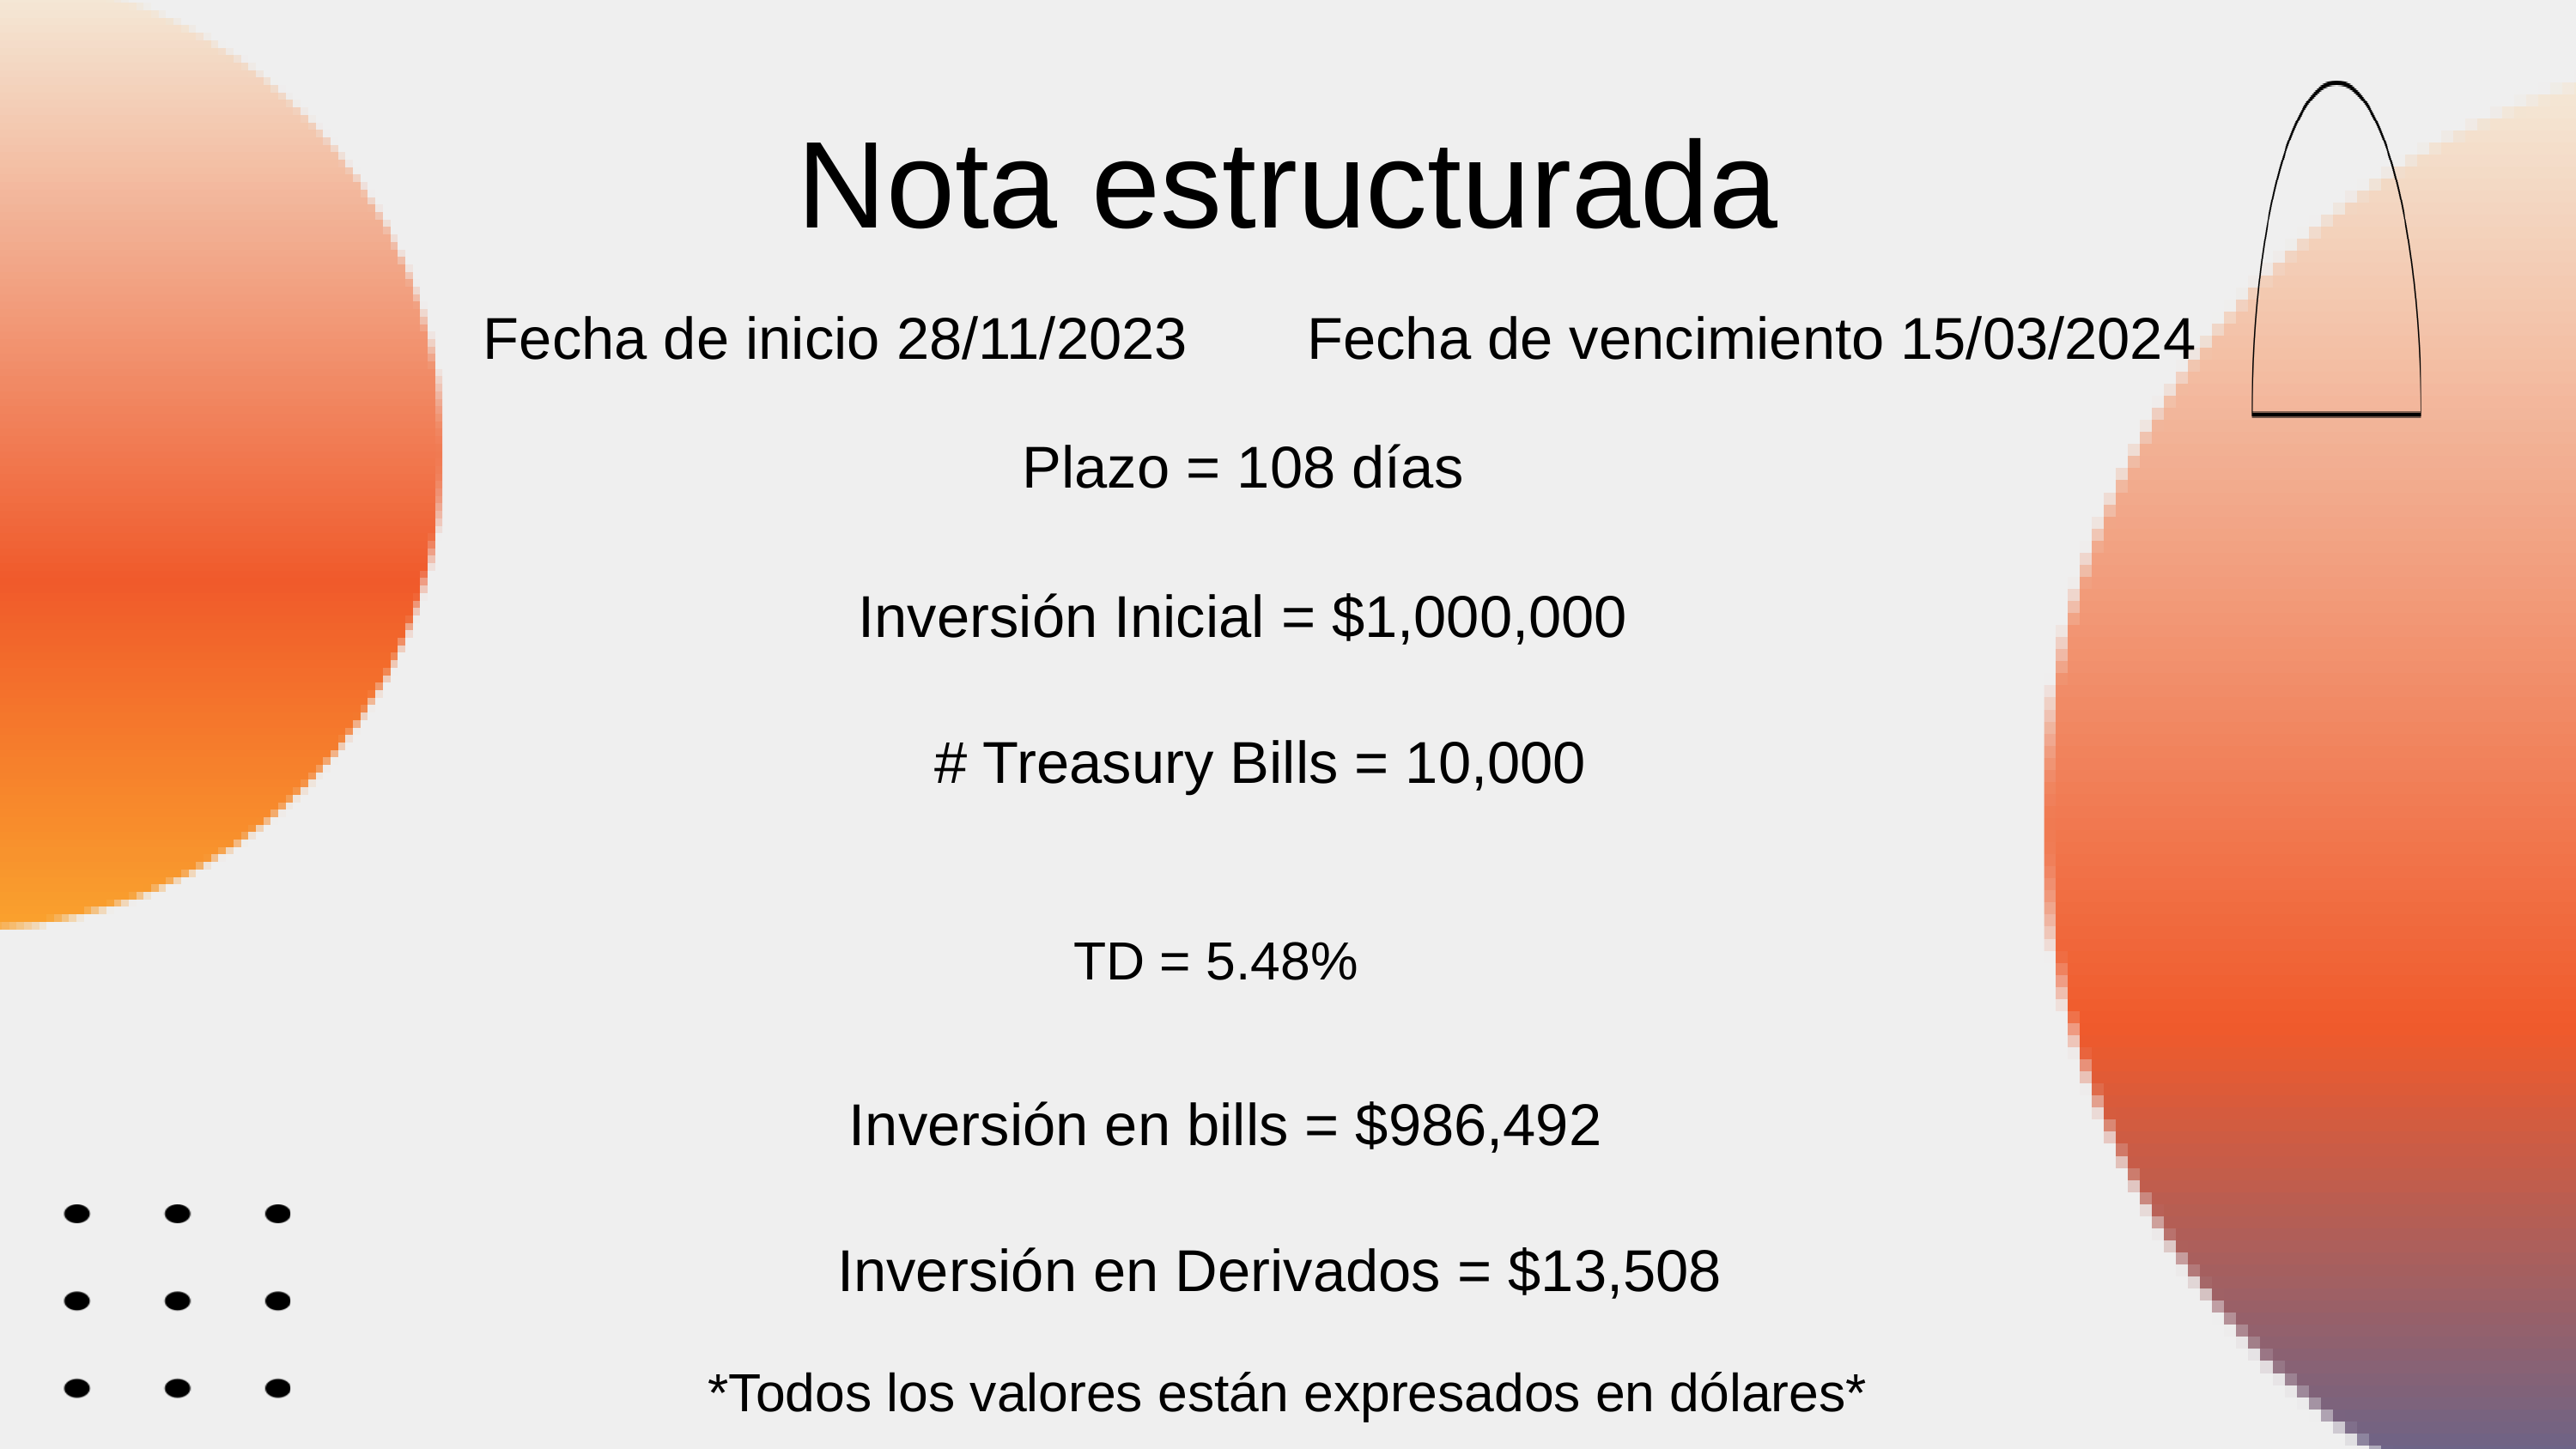

Nota estructurada

Fecha de inicio 28/11/2023
Fecha de vencimiento 15/03/2024
Plazo = 108 días
Inversión Inicial = $1,000,000
# Treasury Bills = 10,000
TD = 5.48%
Inversión en bills = $986,492

Inversión en Derivados = $13,508
*Todos los valores están expresados en dólares*